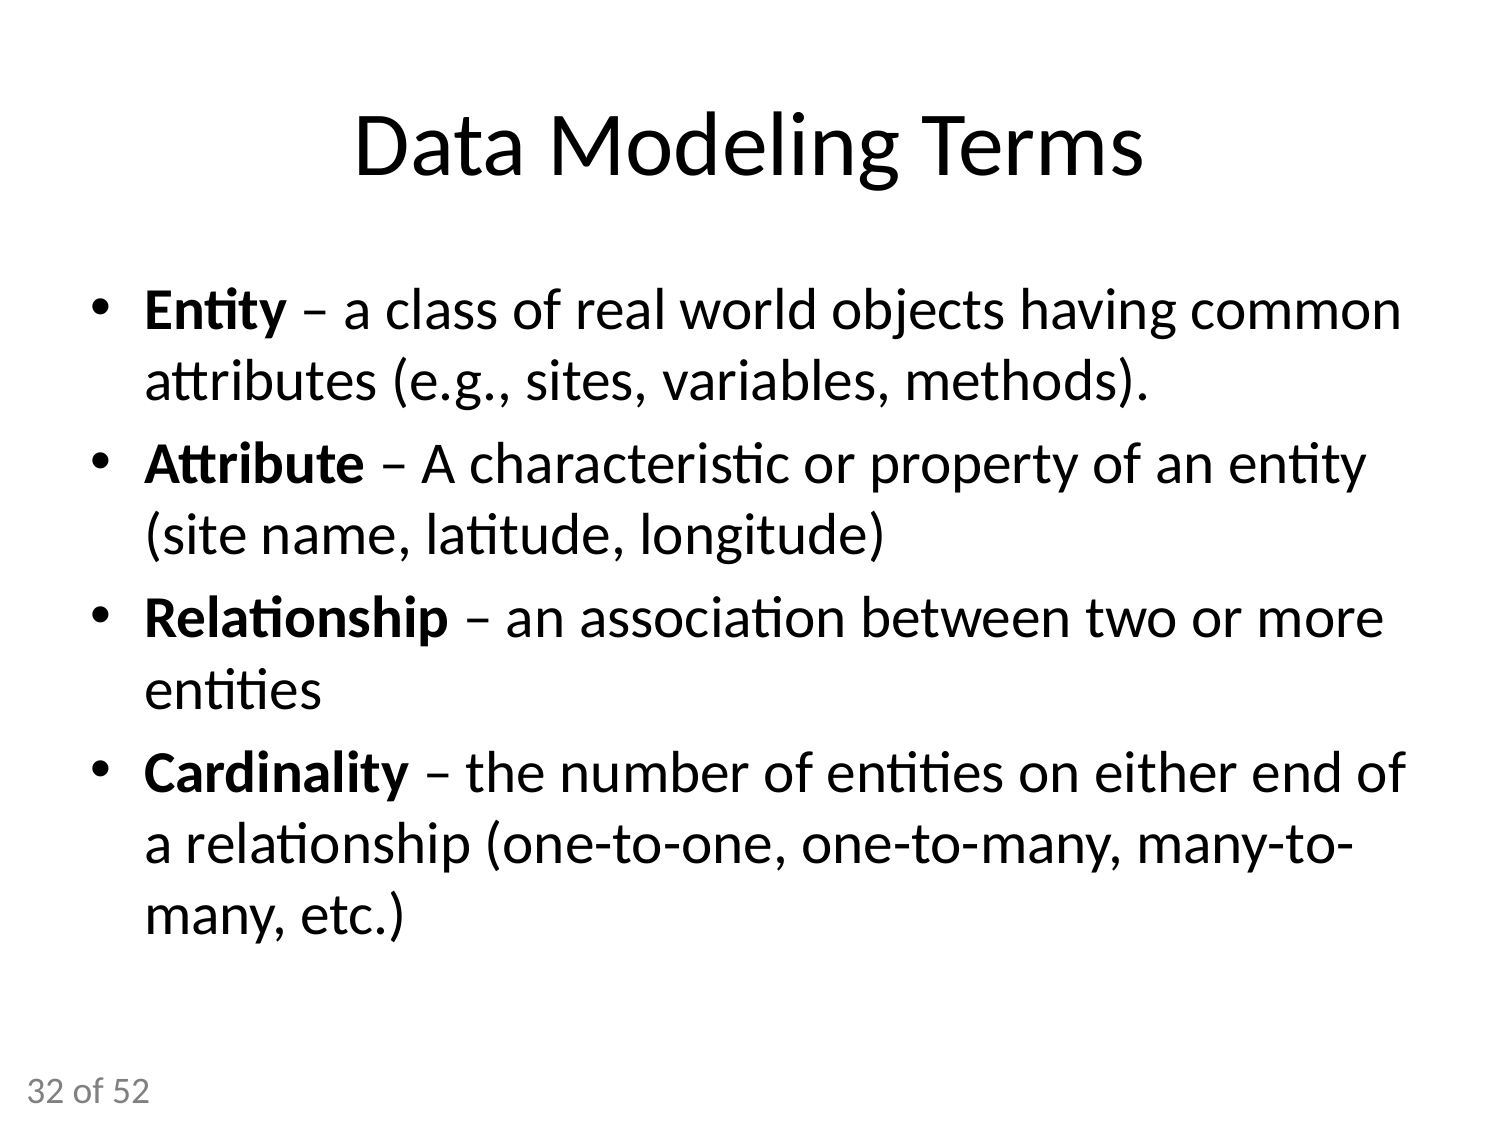

# Data Modeling Terms
Entity – a class of real world objects having common attributes (e.g., sites, variables, methods).
Attribute – A characteristic or property of an entity (site name, latitude, longitude)
Relationship – an association between two or more entities
Cardinality – the number of entities on either end of a relationship (one-to-one, one-to-many, many-to-many, etc.)